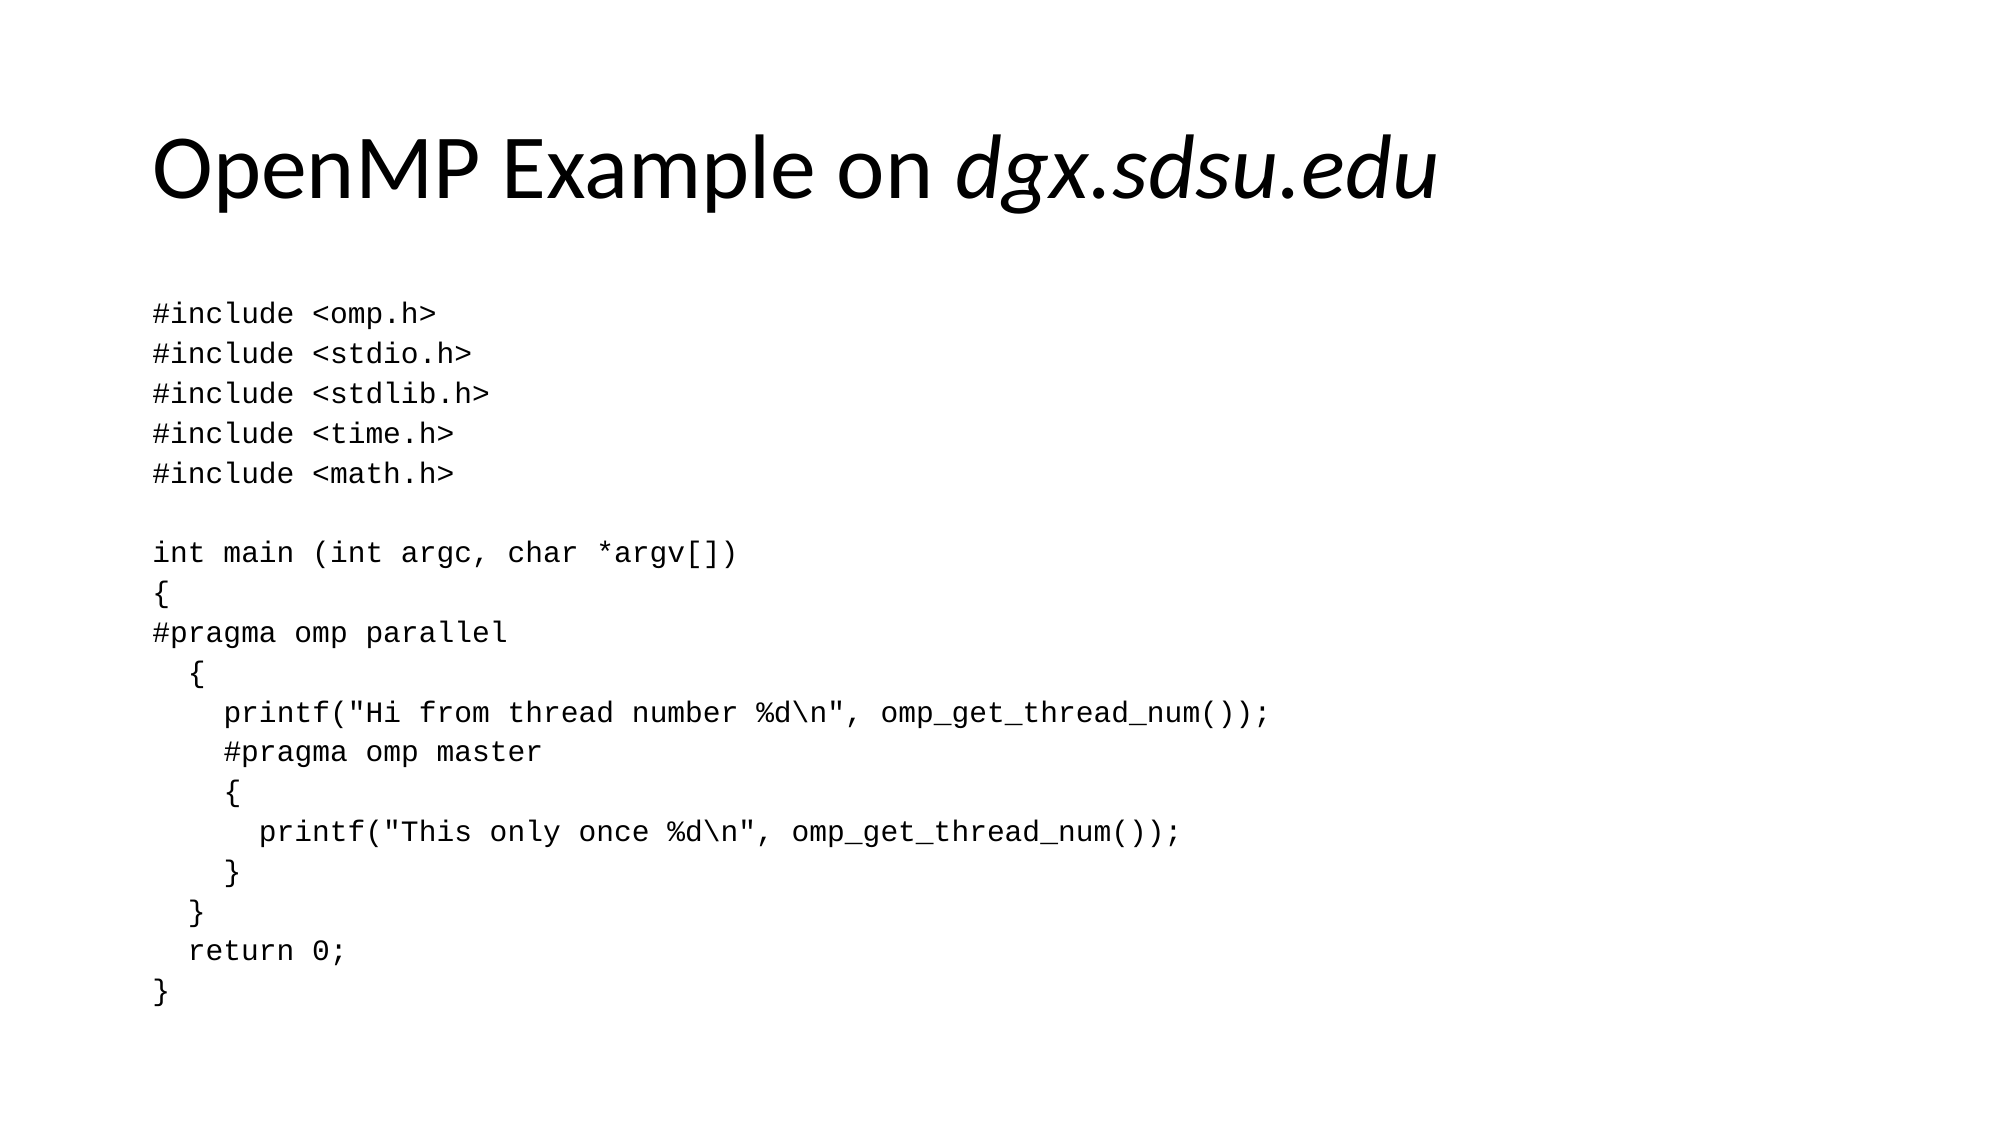

# OpenMP Example on dgx.sdsu.edu
#include <omp.h>
#include <stdio.h>
#include <stdlib.h>
#include <time.h>
#include <math.h>

int main (int argc, char *argv[])
{
#pragma omp parallel
  {
    printf("Hi from thread number %d\n", omp_get_thread_num());
    #pragma omp master
    {
      printf("This only once %d\n", omp_get_thread_num());
    }
  }
  return 0;
}